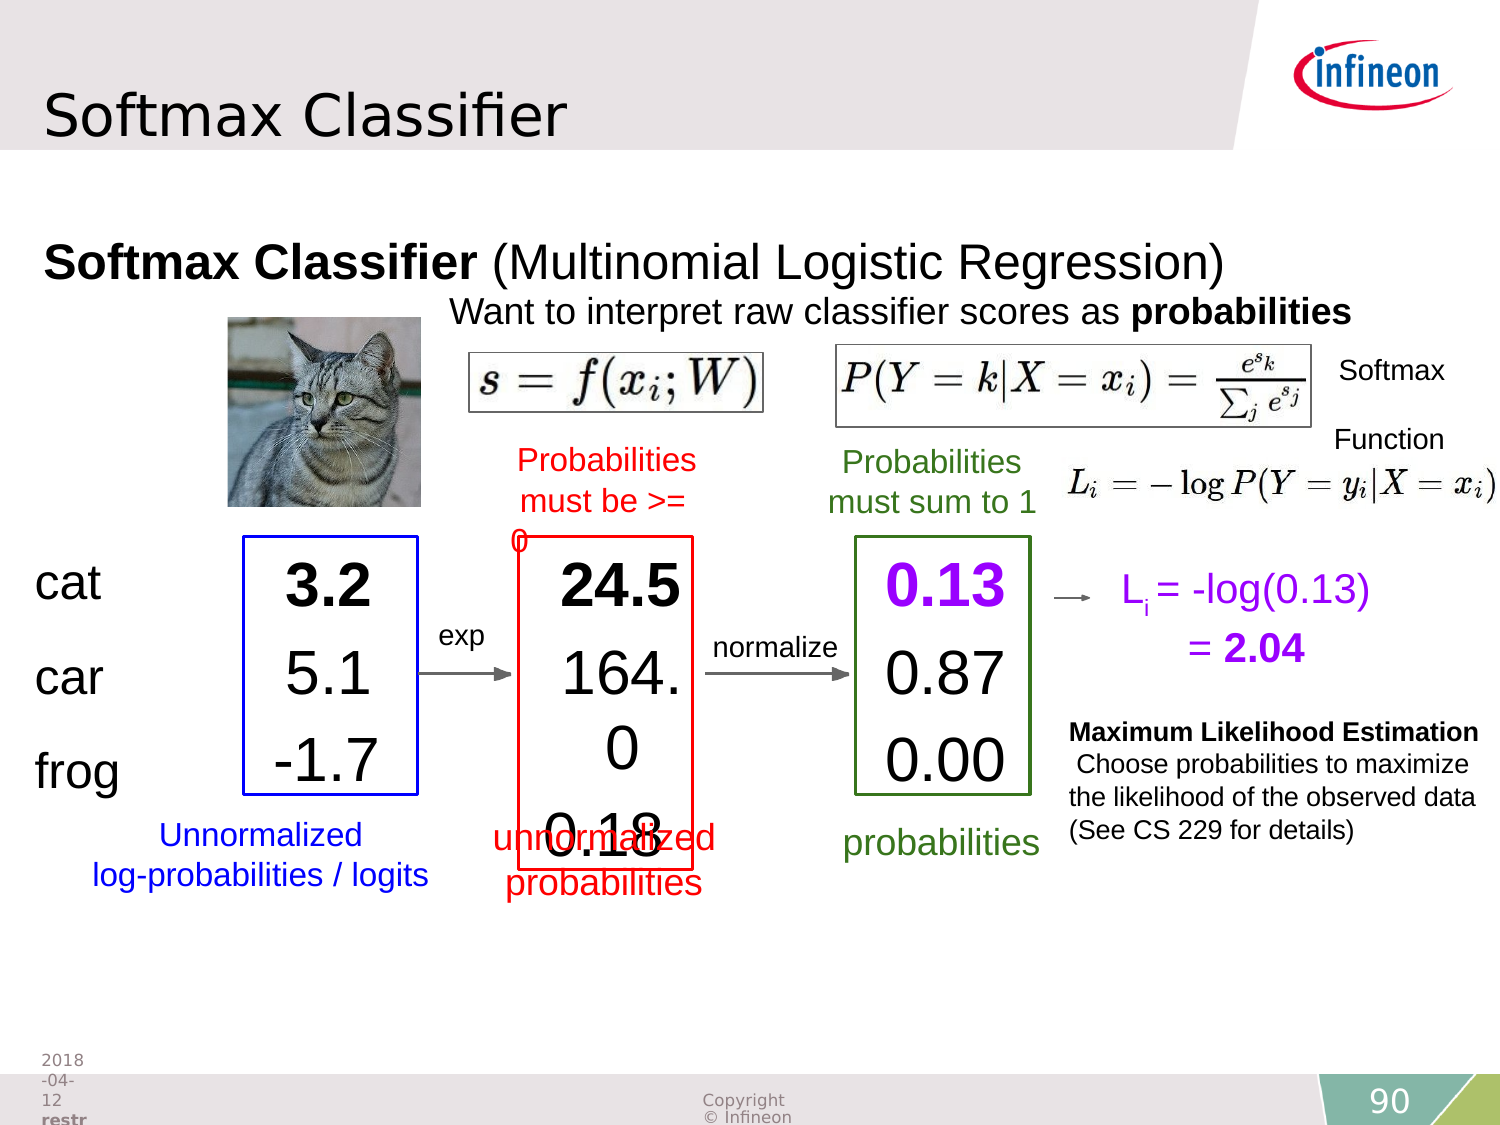

Softmax Classifier
# Softmax Classifier (Multinomial Logistic Regression)
Want to interpret raw classifier scores as probabilities
Softmax  Function

Probabilities  must be >= 0
Probabilities  must sum to 1

cat  car  frog
3.2
5.1
-1.7
24.5
164.0
0.18
0.13
0.87
0.00
Li = -log(0.13)
= 2.04

exp
normalize

Maximum Likelihood Estimation  Choose probabilities to maximize  the likelihood of the observed data  (See CS 229 for details)
unnormalized
Unnormalized
probabilities
log-probabilities / logits
probabilities
Fei-Fei Li & Justin Johnson & Serena Yeung
2018-04-12   restricted
Copyright © Infineon Technologies AG 2018. All rights reserved.
90